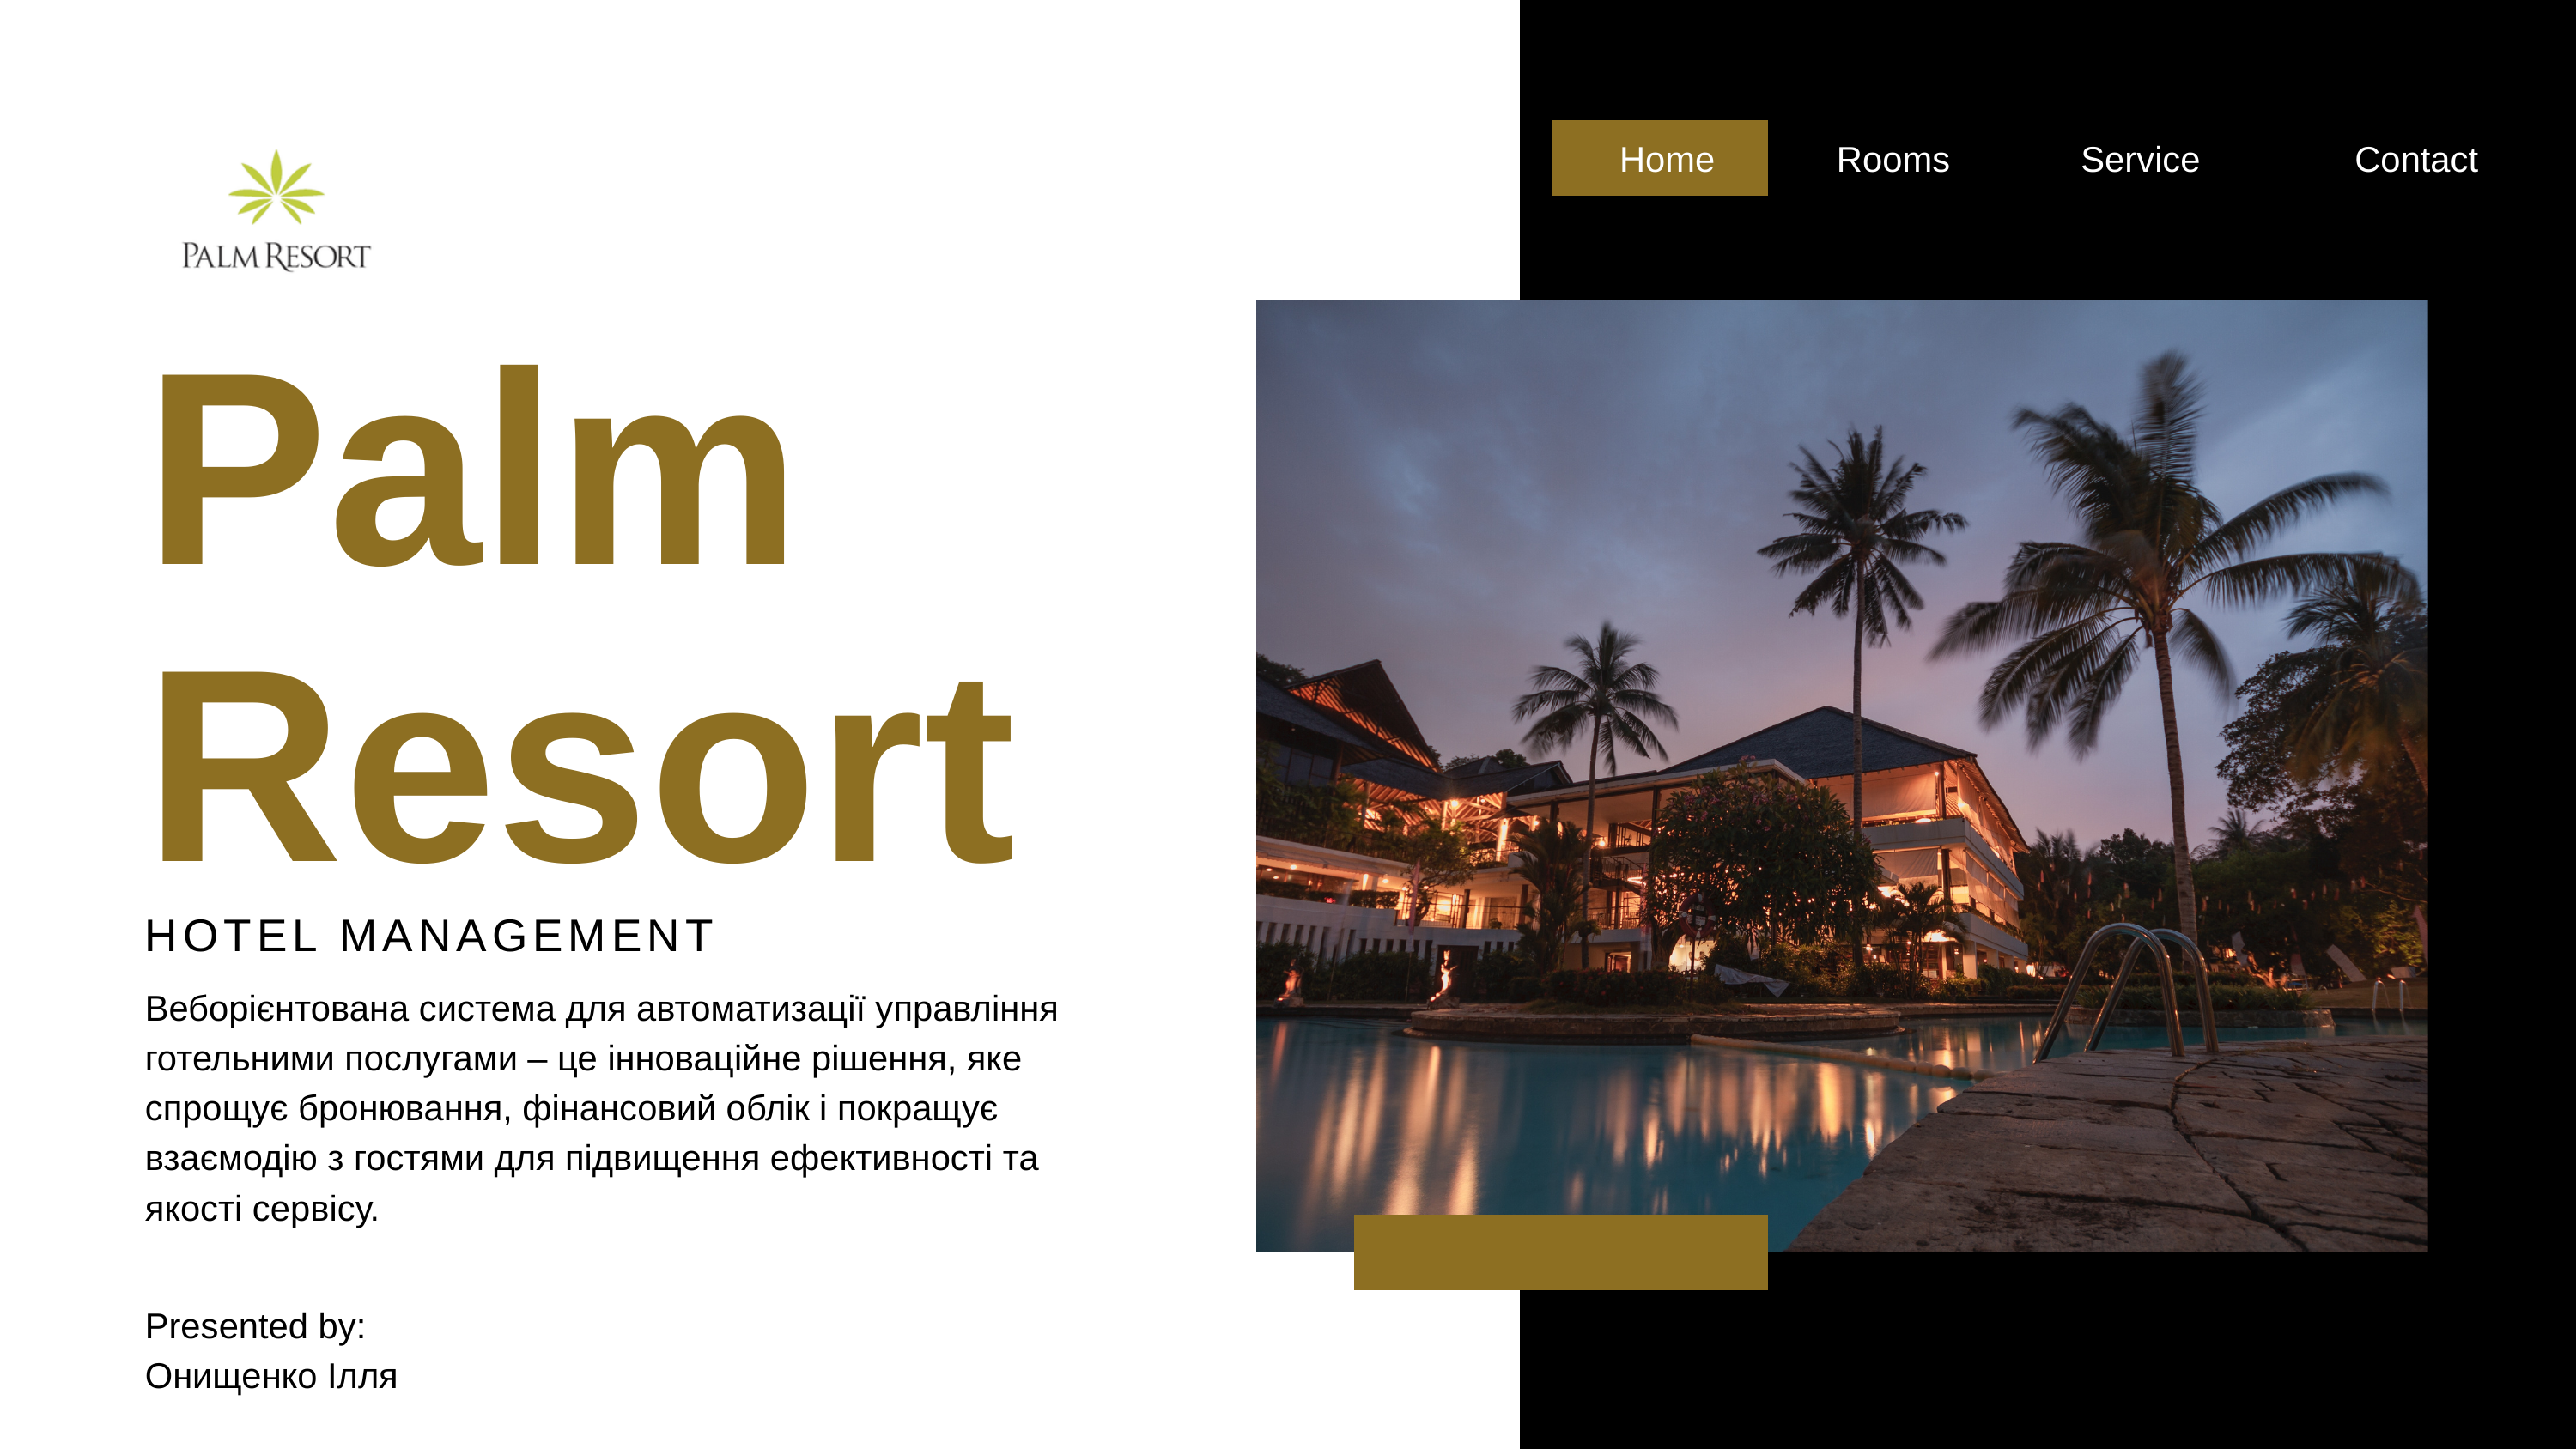

Home
Rooms
Service
Contact

Palm Resort
HOTEL MANAGEMENT
Веборієнтована система для автоматизації управління готельними послугами – це інноваційне рішення, яке спрощує бронювання, фінансовий облік і покращує взаємодію з гостями для підвищення ефективності та якості сервісу.

Presented by:
Онищенко Ілля